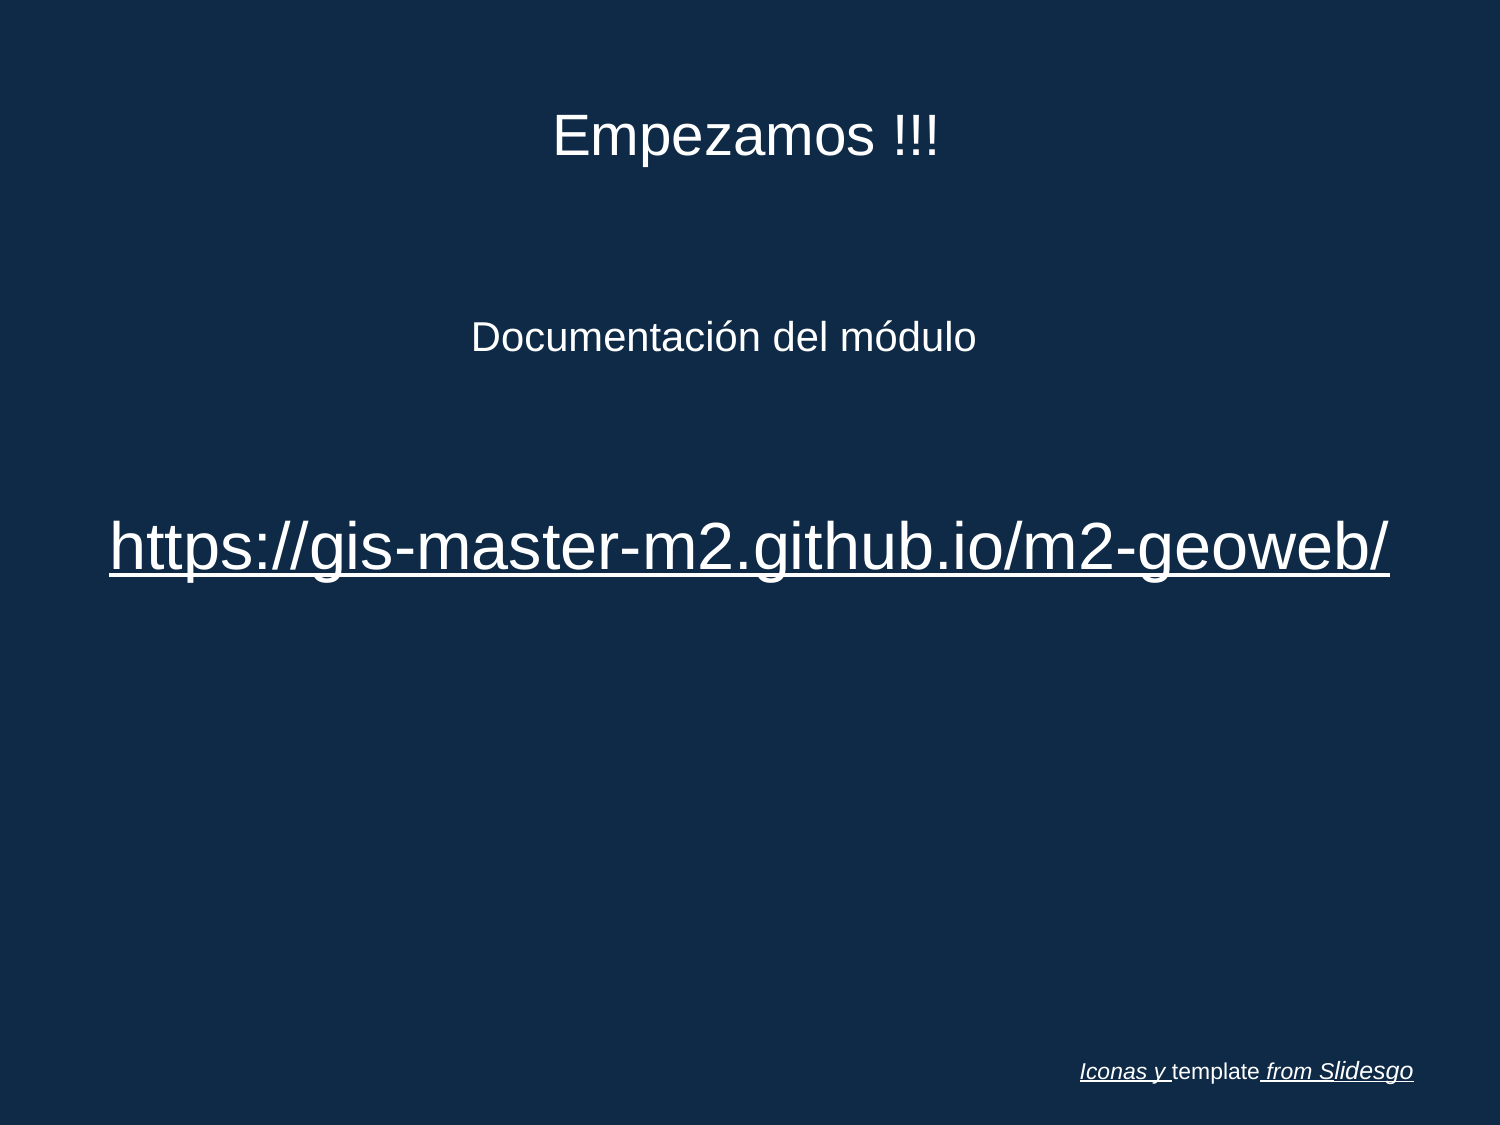

Empezamos !!!
Documentación del módulo
https://gis-master-m2.github.io/m2-geoweb/
Iconas y template from Slidesgo